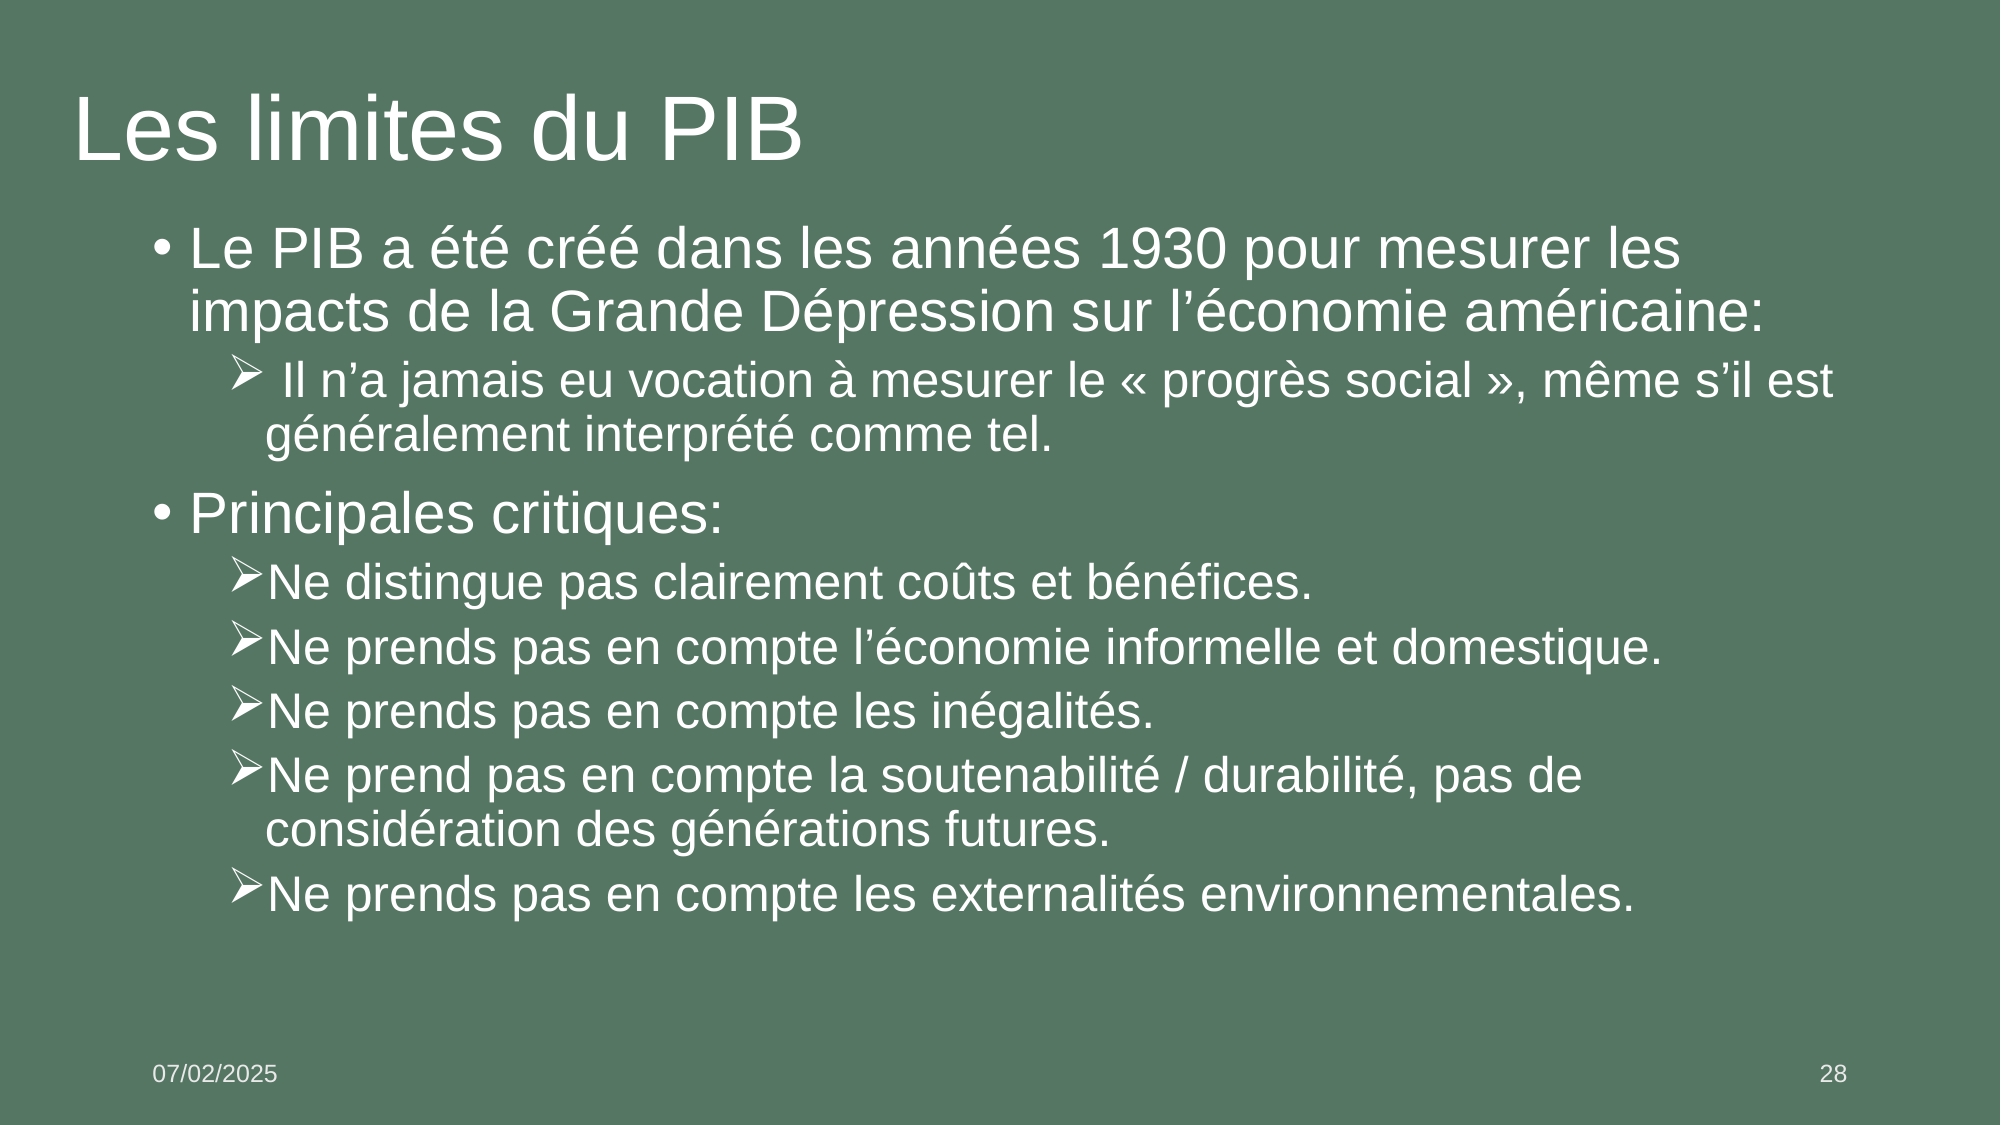

# Les limites du PIB
Le PIB a été créé dans les années 1930 pour mesurer les impacts de la Grande Dépression sur l’économie américaine:
 Il n’a jamais eu vocation à mesurer le « progrès social », même s’il est généralement interprété comme tel.
Principales critiques:
Ne distingue pas clairement coûts et bénéfices.
Ne prends pas en compte l’économie informelle et domestique.
Ne prends pas en compte les inégalités.
Ne prend pas en compte la soutenabilité / durabilité, pas de considération des générations futures.
Ne prends pas en compte les externalités environnementales.
07/02/2025
28